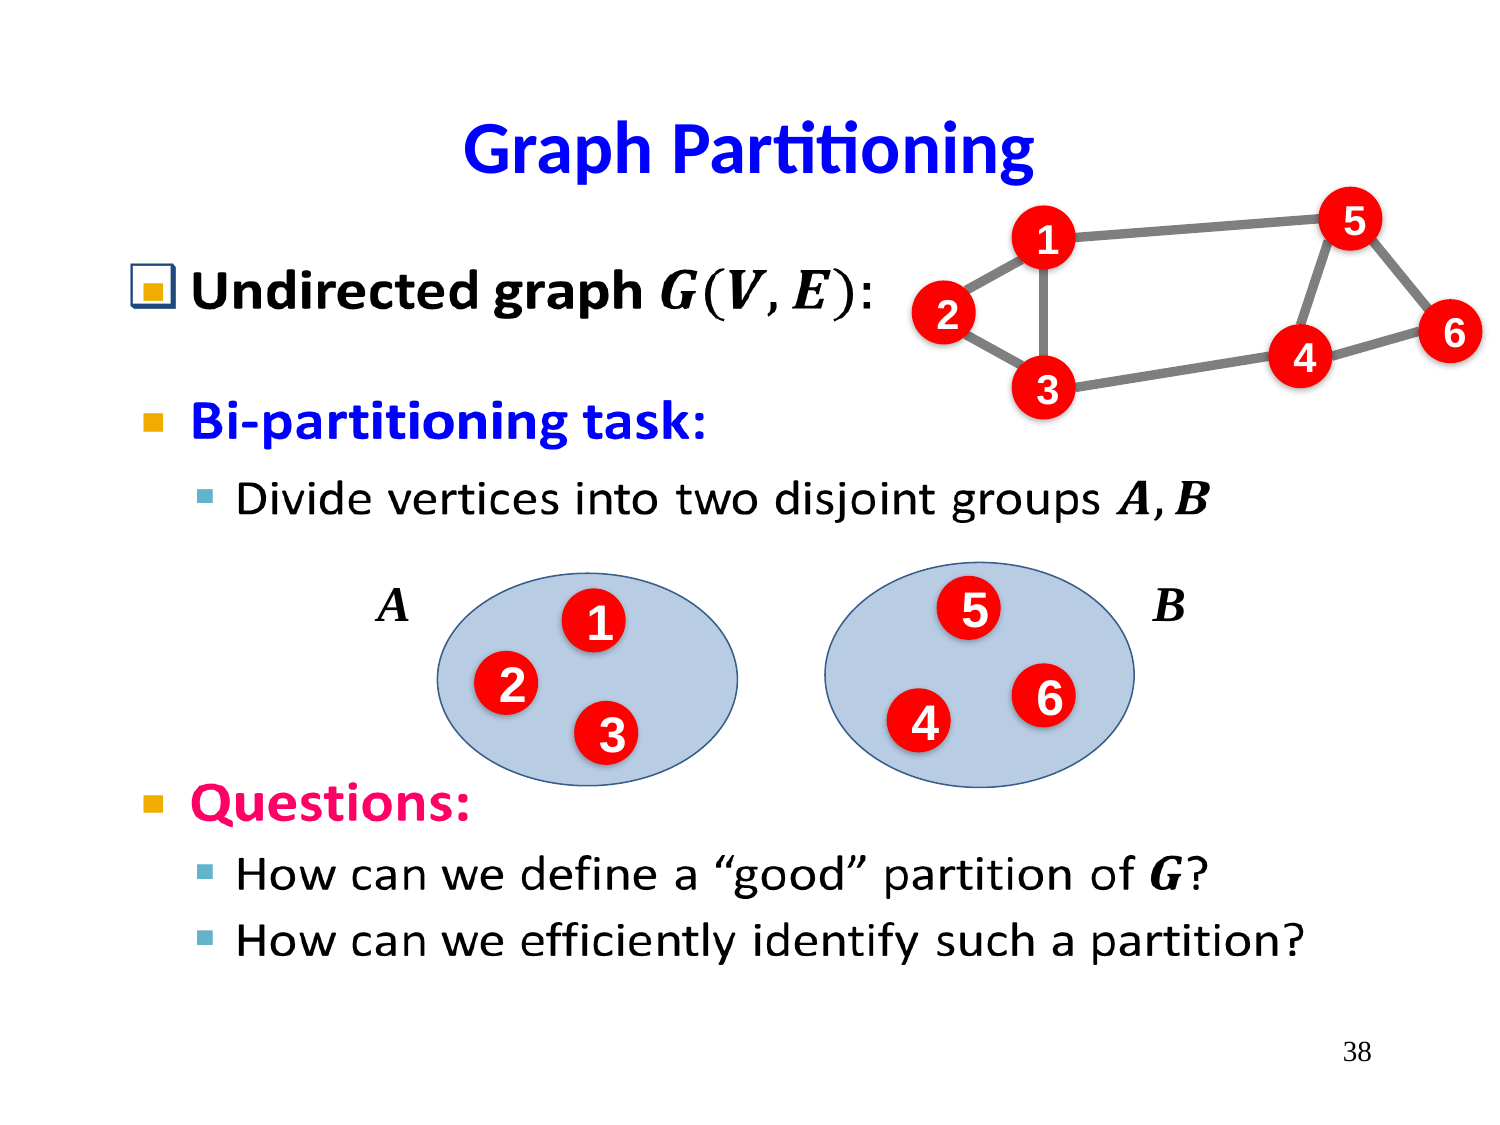

# Graph Partitioning
5
1

2
6
4
3

A
B

5
1
2
6
4
3
38